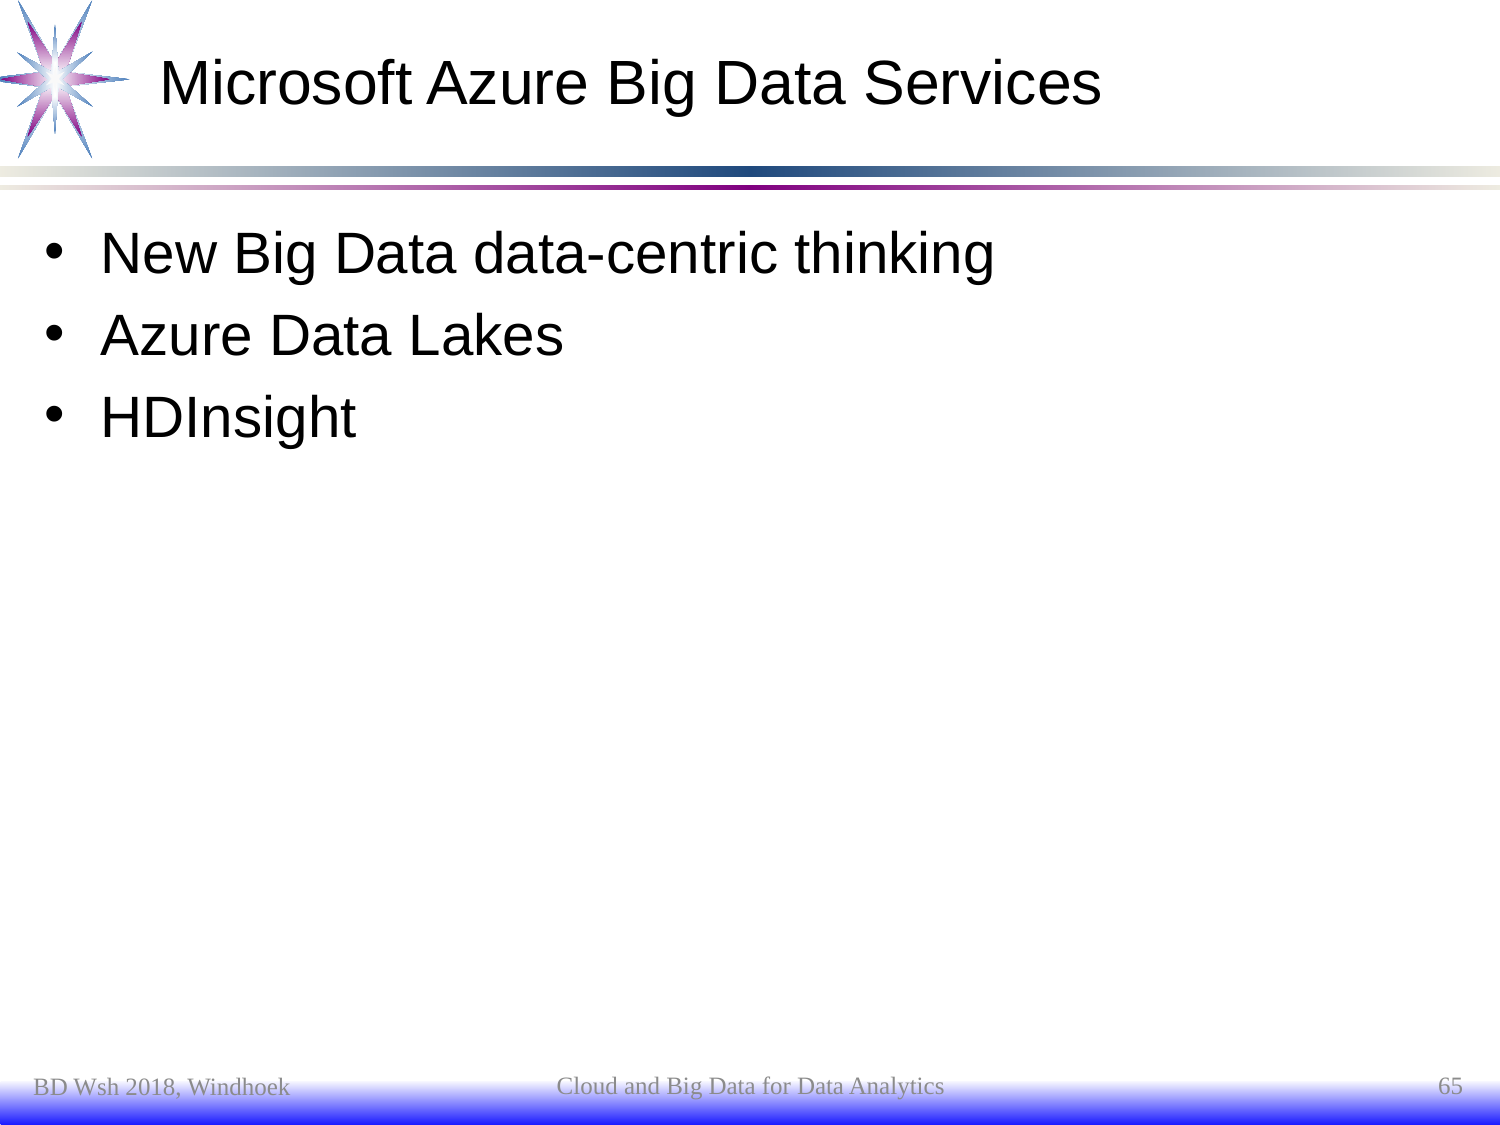

# Microsoft Azure Big Data Services
New Big Data data-centric thinking
Azure Data Lakes
HDInsight
Cloud and Big Data for Data Analytics
65
BD Wsh 2018, Windhoek